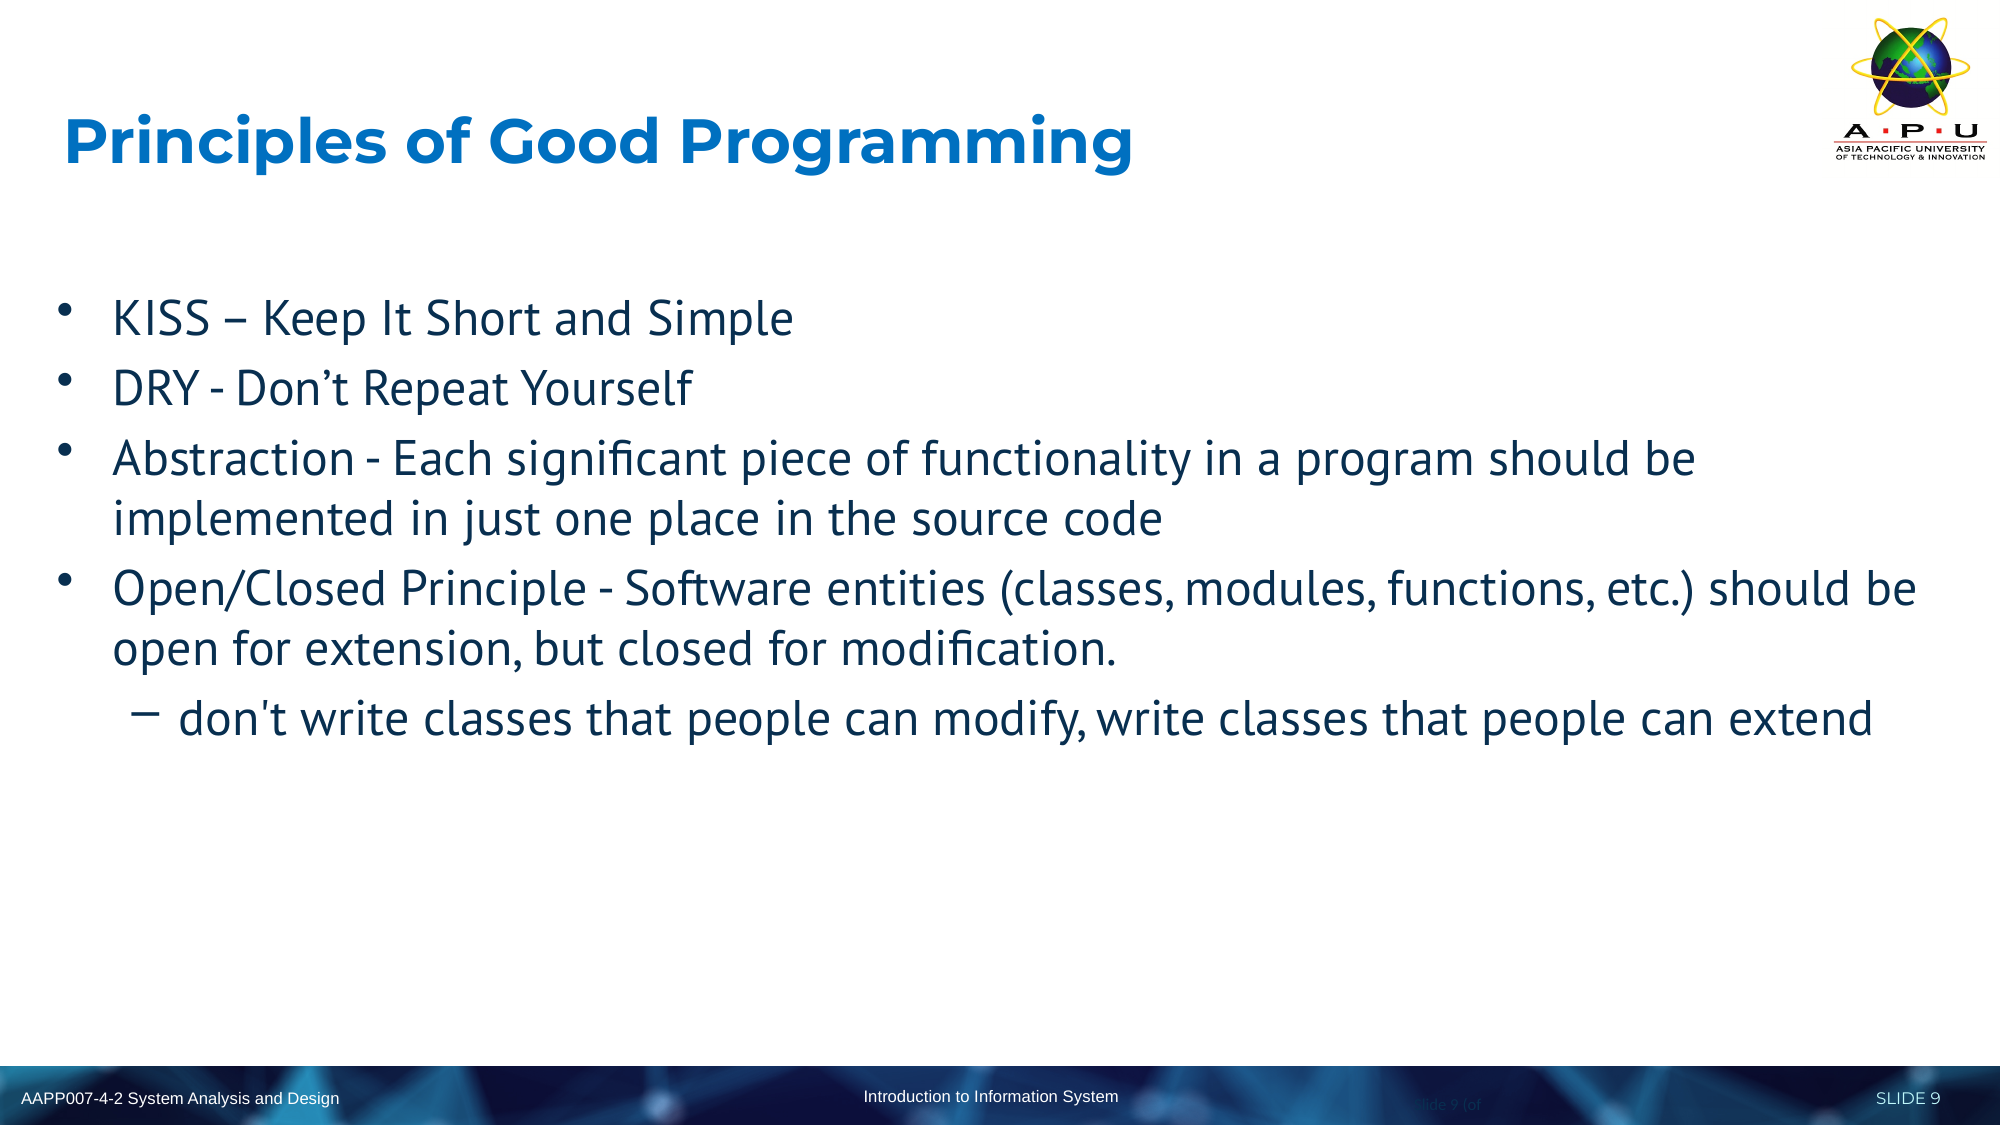

# Principles of Good Programming
KISS – Keep It Short and Simple
DRY - Don’t Repeat Yourself
Abstraction - Each significant piece of functionality in a program should be implemented in just one place in the source code
Open/Closed Principle - Software entities (classes, modules, functions, etc.) should be open for extension, but closed for modification.
don't write classes that people can modify, write classes that people can extend
Slide 9 (of